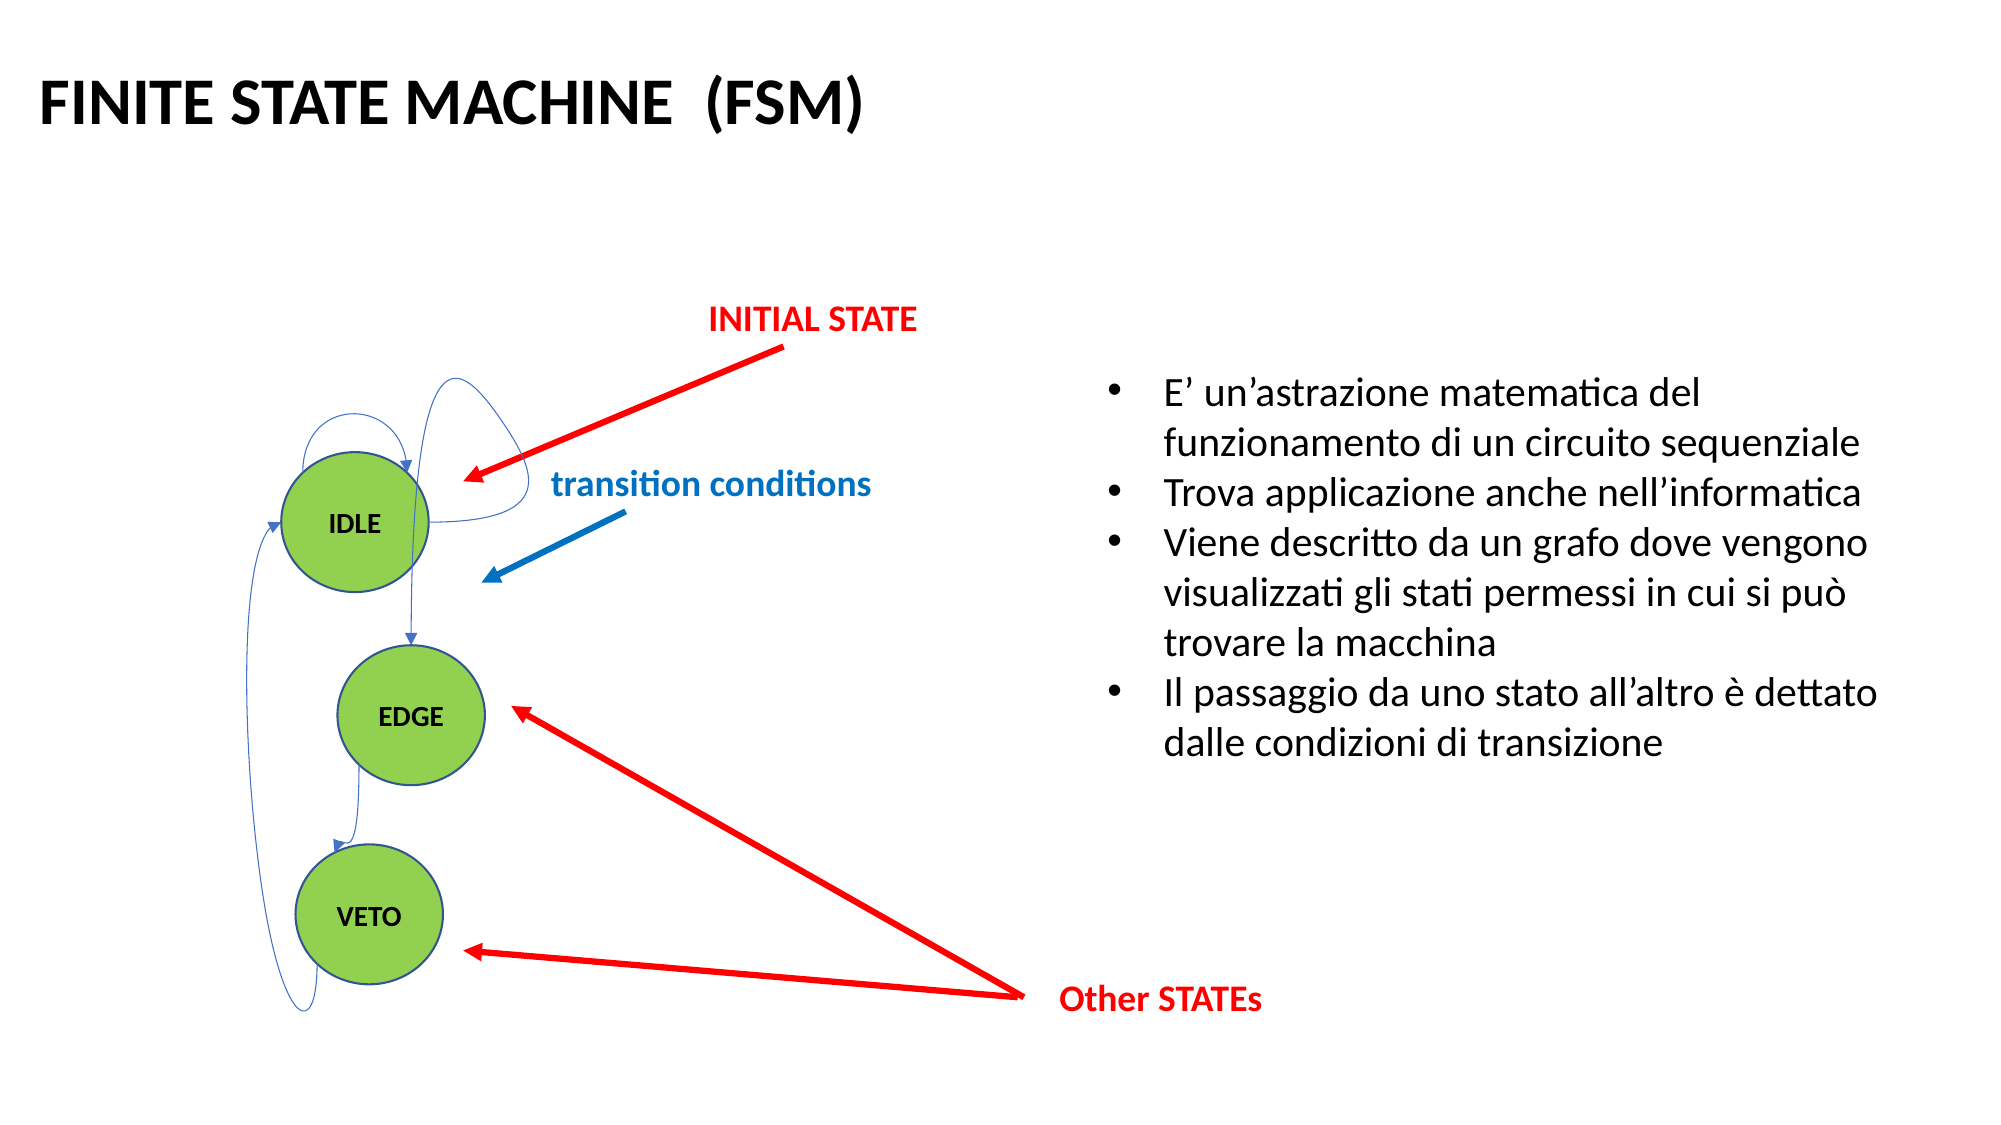

# Finite State Machine  (FSM)
INITIAL STATE
transition conditions
Other STATEs
E’ un’astrazione matematica del funzionamento di un circuito sequenziale
Trova applicazione anche nell’informatica
Viene descritto da un grafo dove vengono visualizzati gli stati permessi in cui si può trovare la macchina
Il passaggio da uno stato all’altro è dettato dalle condizioni di transizione

IDLE

EDGE
VETO